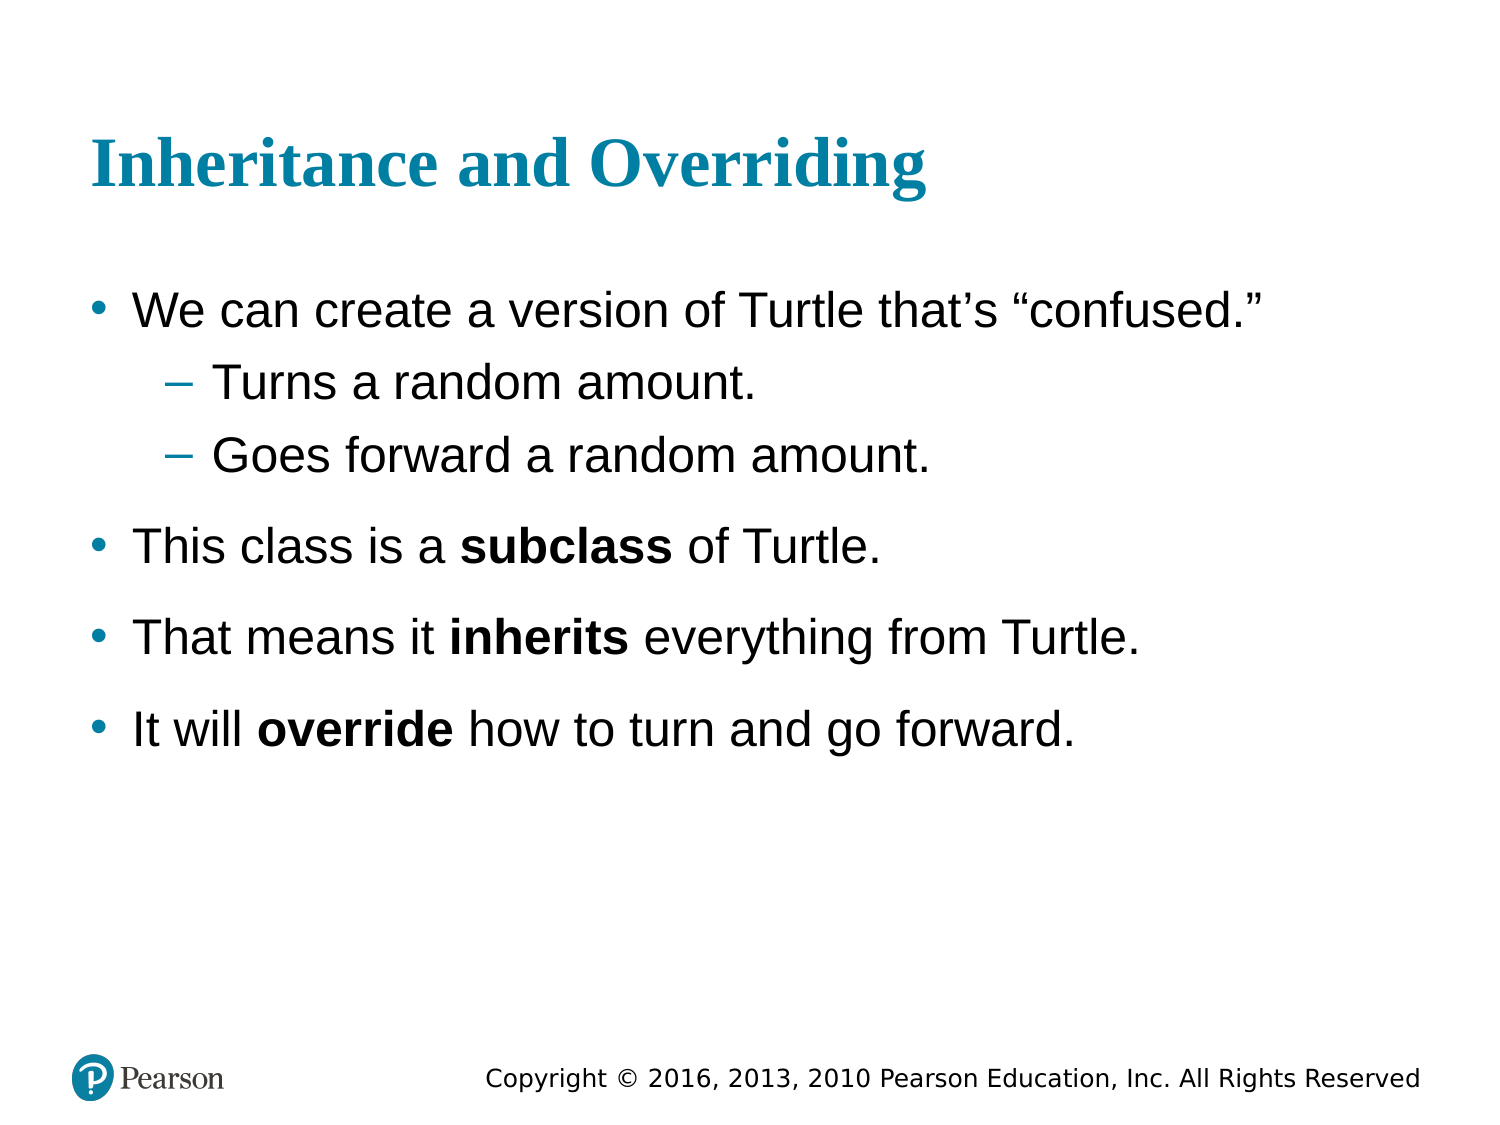

# Inheritance and Overriding
We can create a version of Turtle that’s “confused.”
Turns a random amount.
Goes forward a random amount.
This class is a subclass of Turtle.
That means it inherits everything from Turtle.
It will override how to turn and go forward.